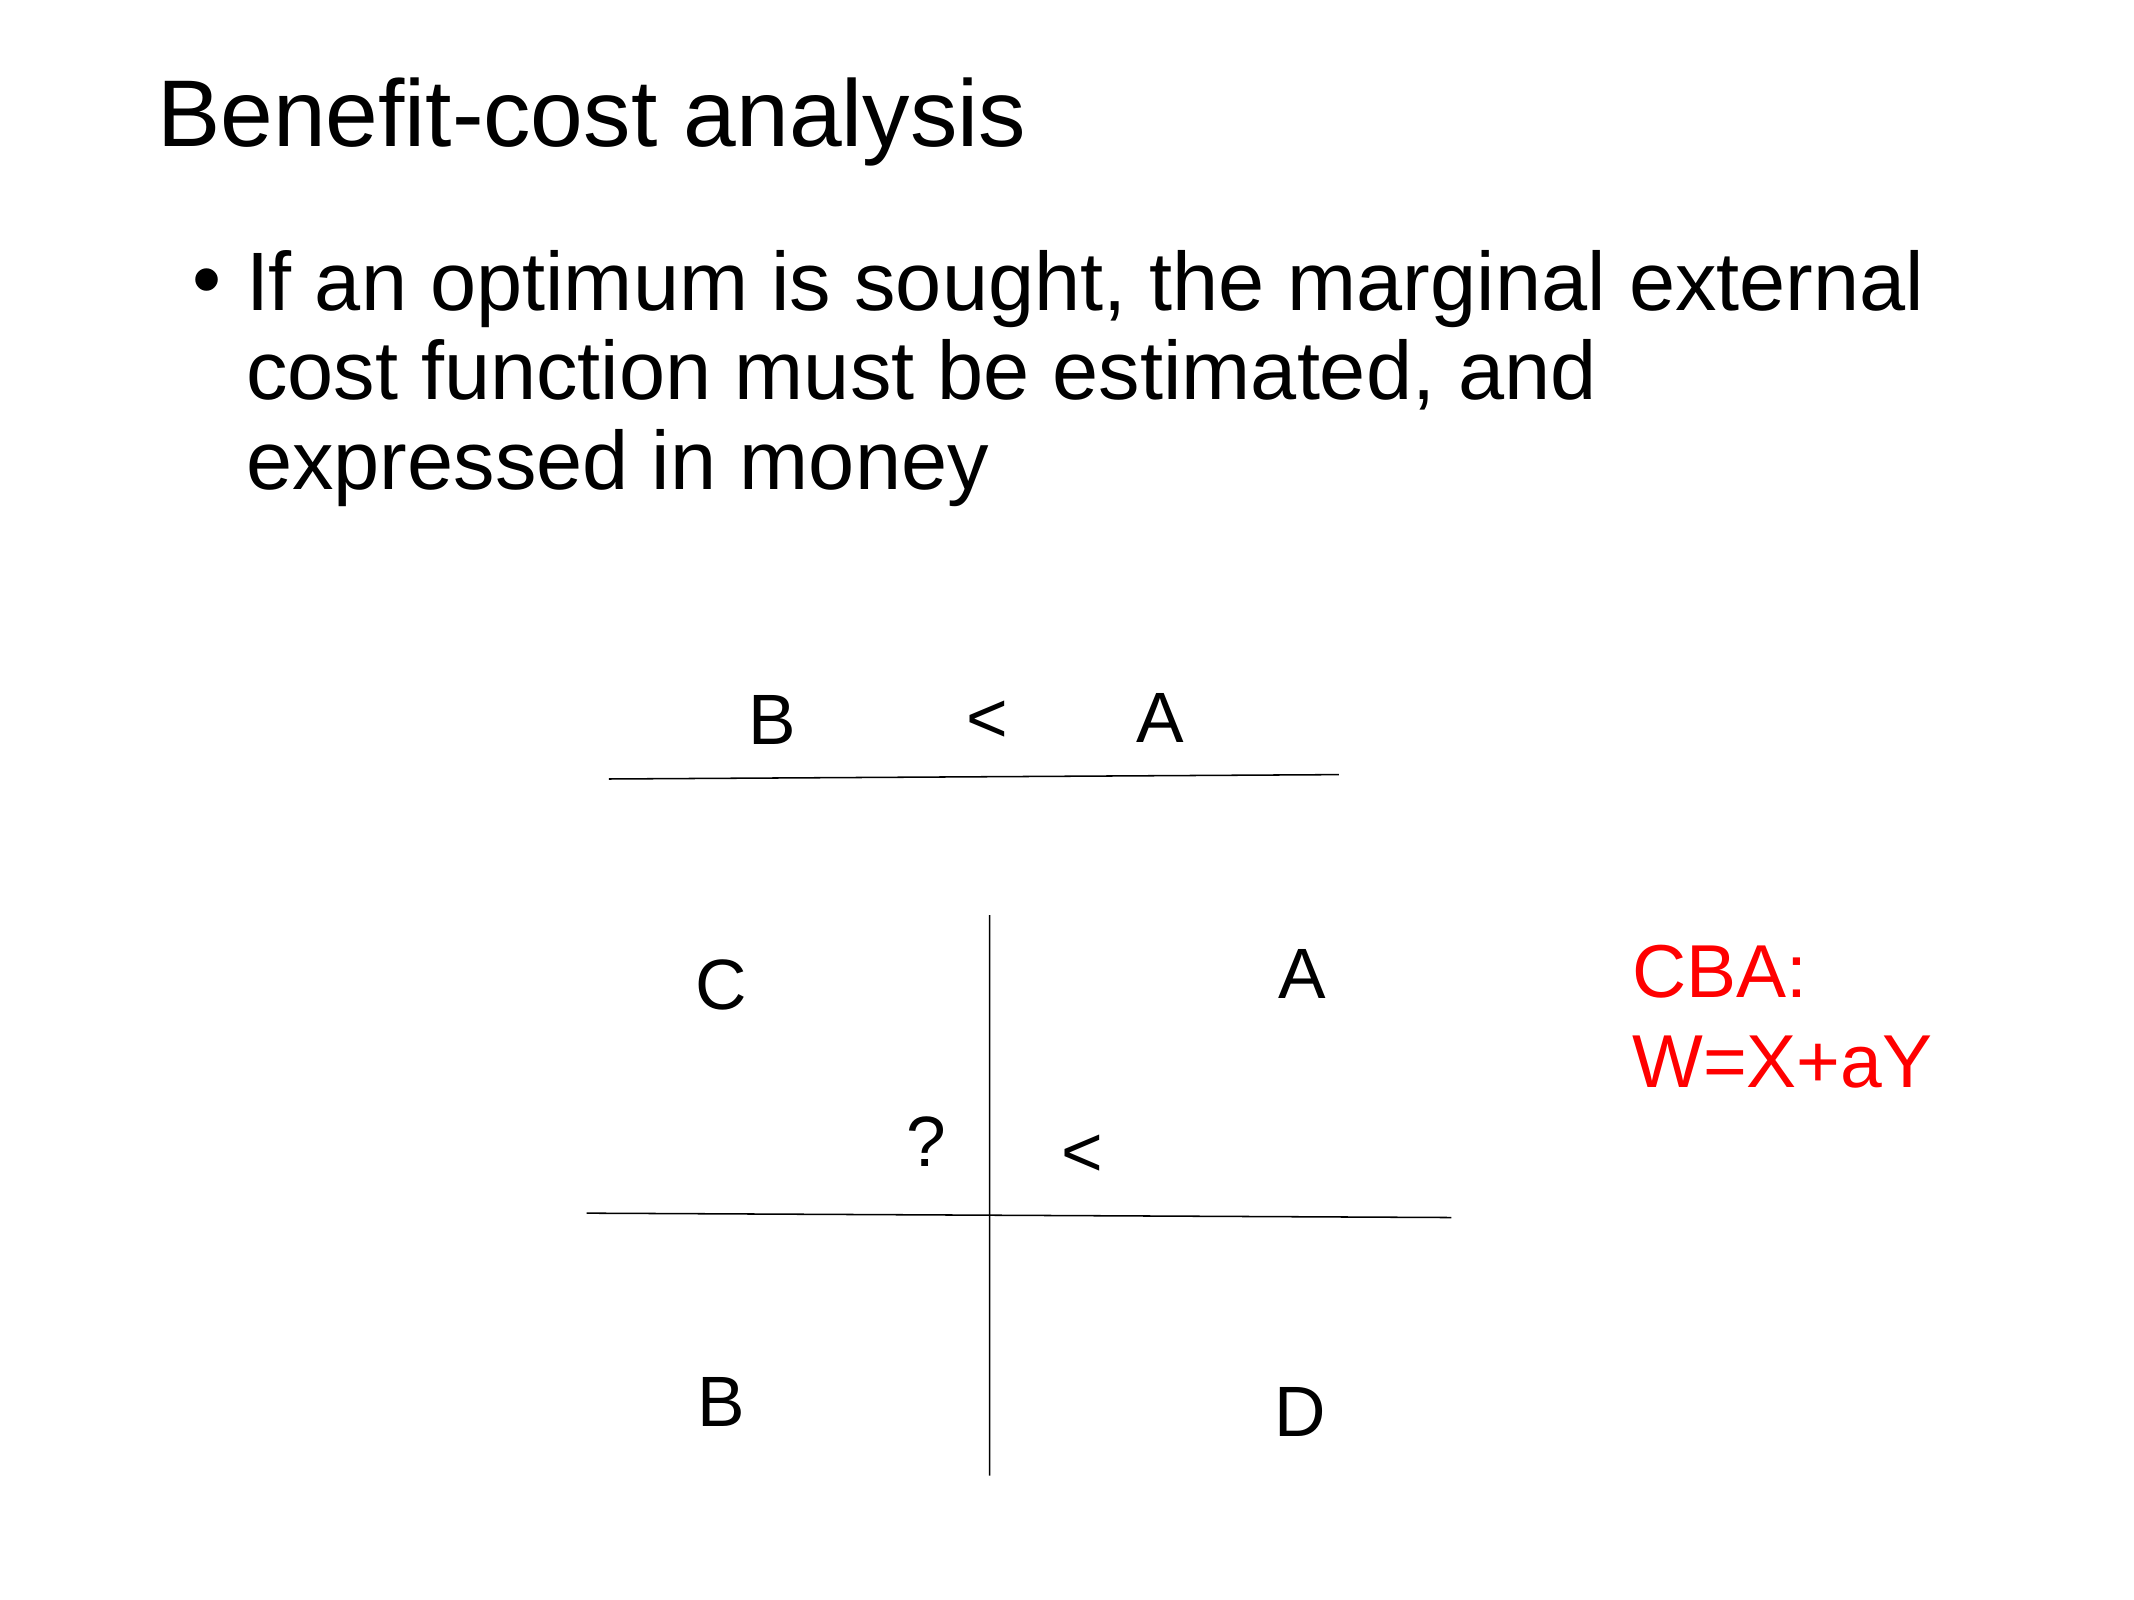

# Benefit-cost analysis
If an optimum is sought, the marginal external cost function must be estimated, and expressed in money
<
A
B

CBA: W=X+aY
A
C
?
<

B
D